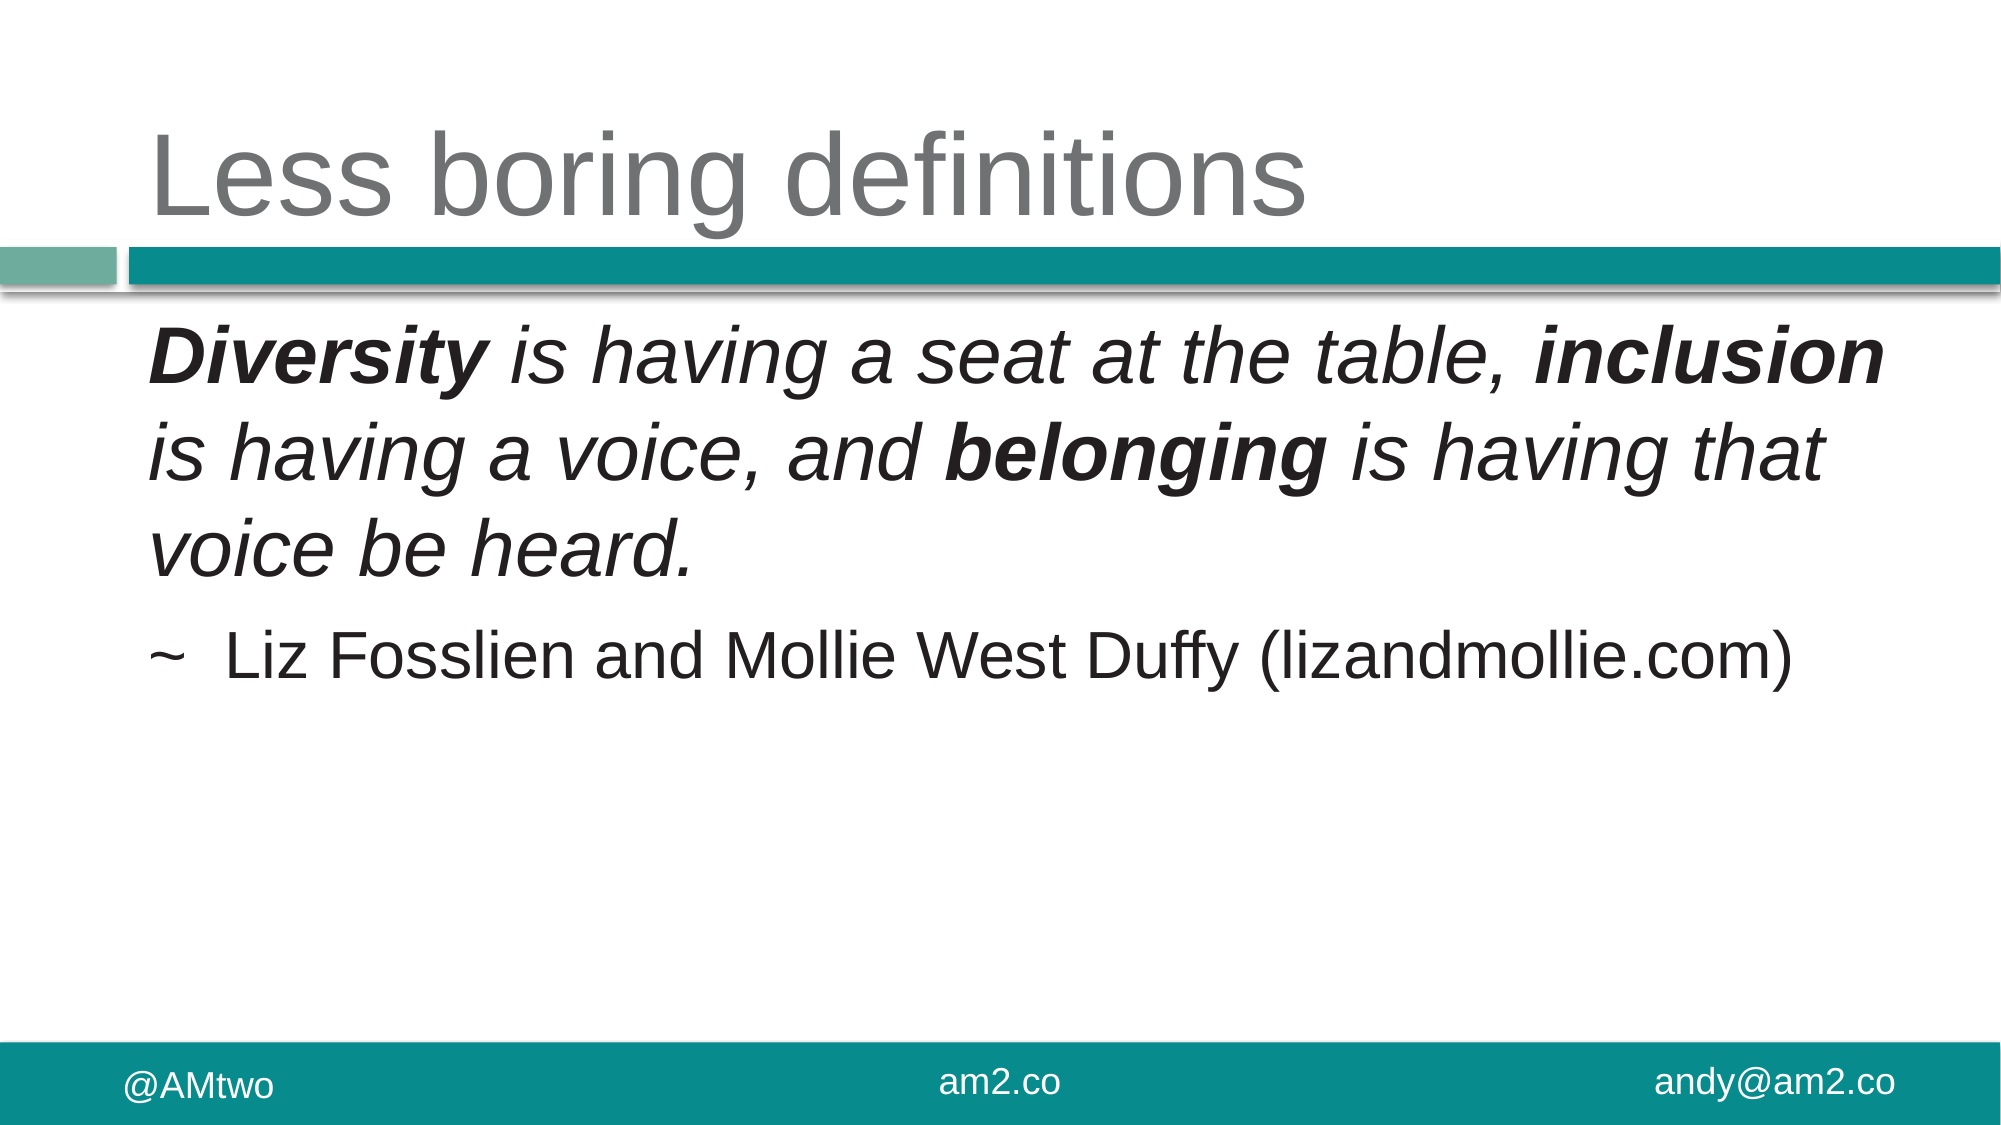

# Less boring definitions
Diversity is having a seat at the table, inclusion is having a voice, and belonging is having that voice be heard.
~  Liz Fosslien and Mollie West Duffy (lizandmollie.com)